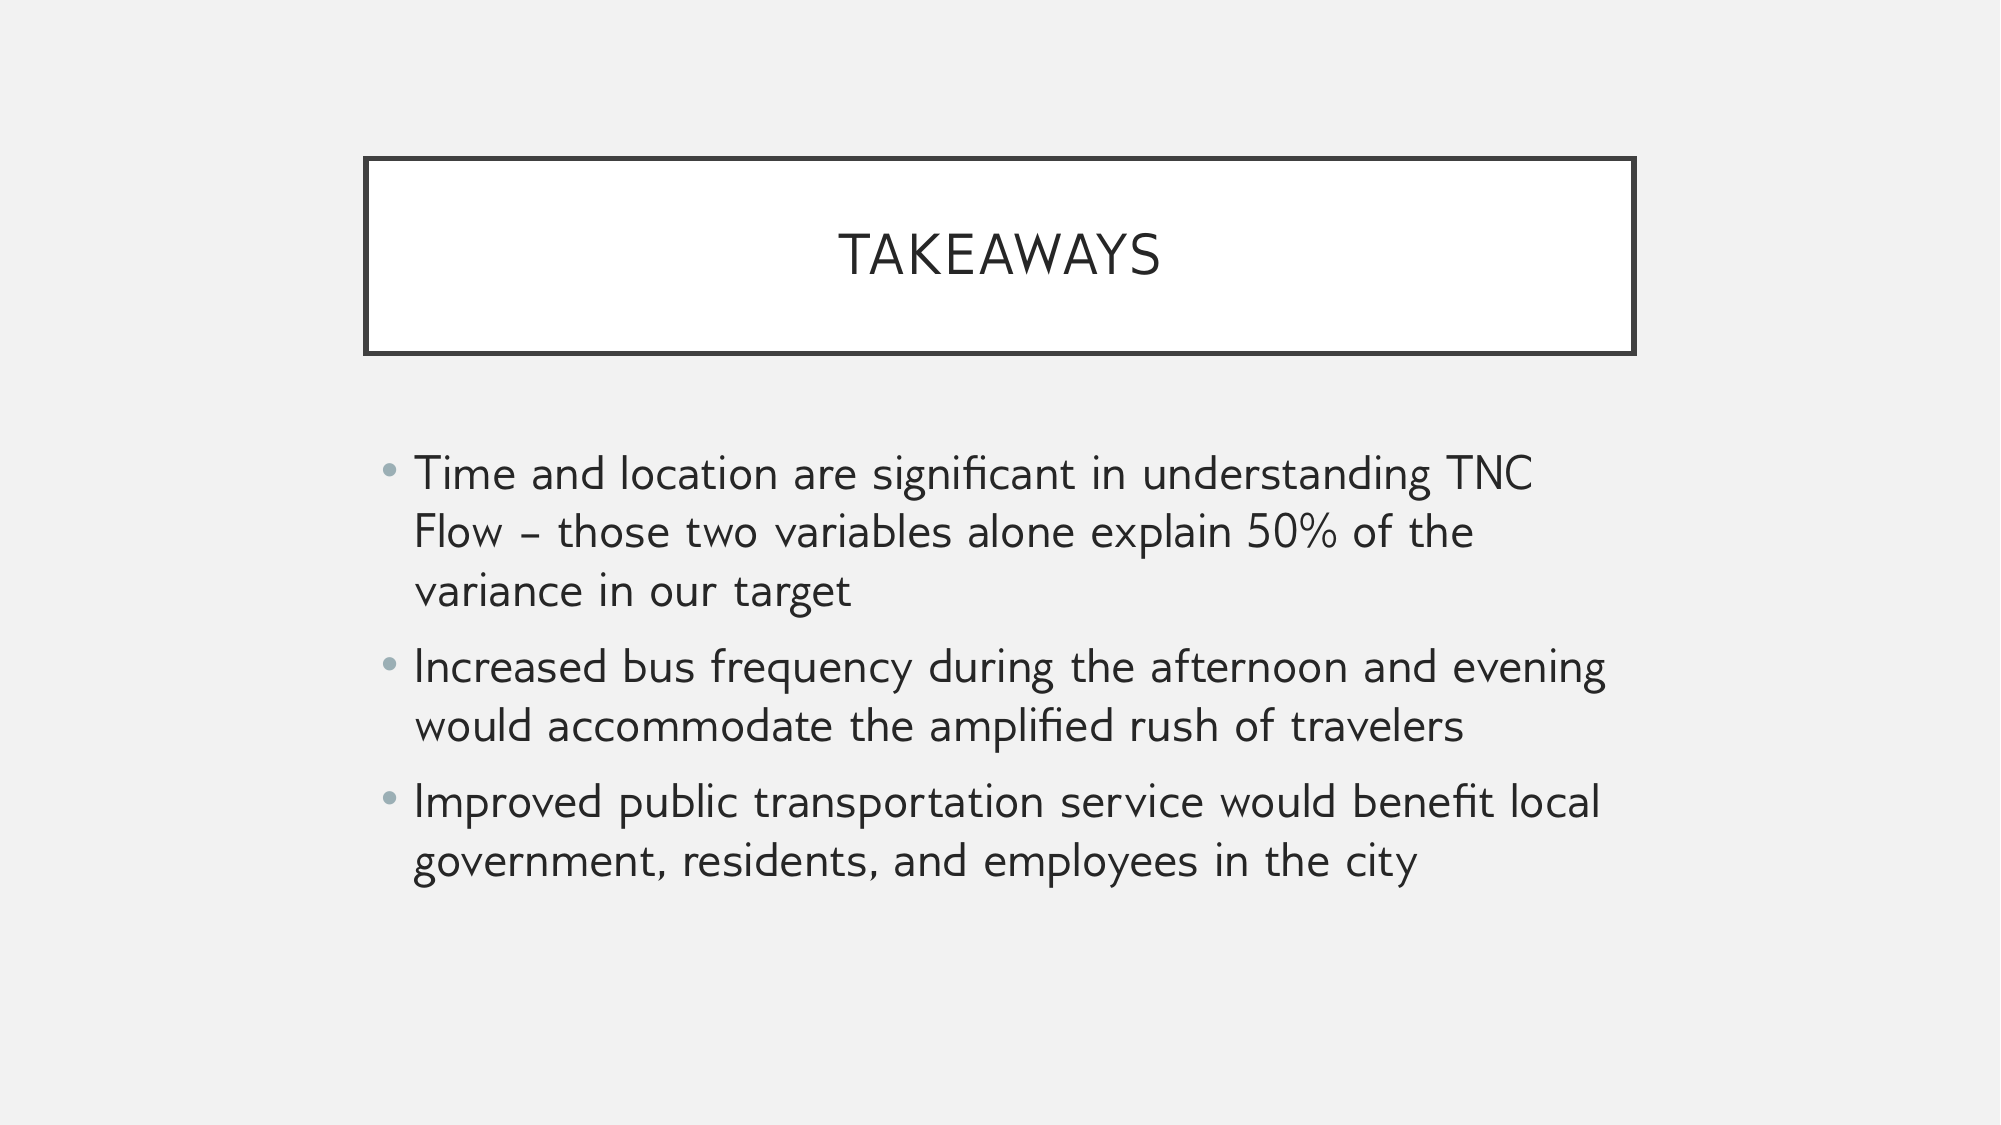

# takeaways
Time and location are significant in understanding TNC Flow – those two variables alone explain 50% of the variance in our target
Increased bus frequency during the afternoon and evening would accommodate the amplified rush of travelers
Improved public transportation service would benefit local government, residents, and employees in the city